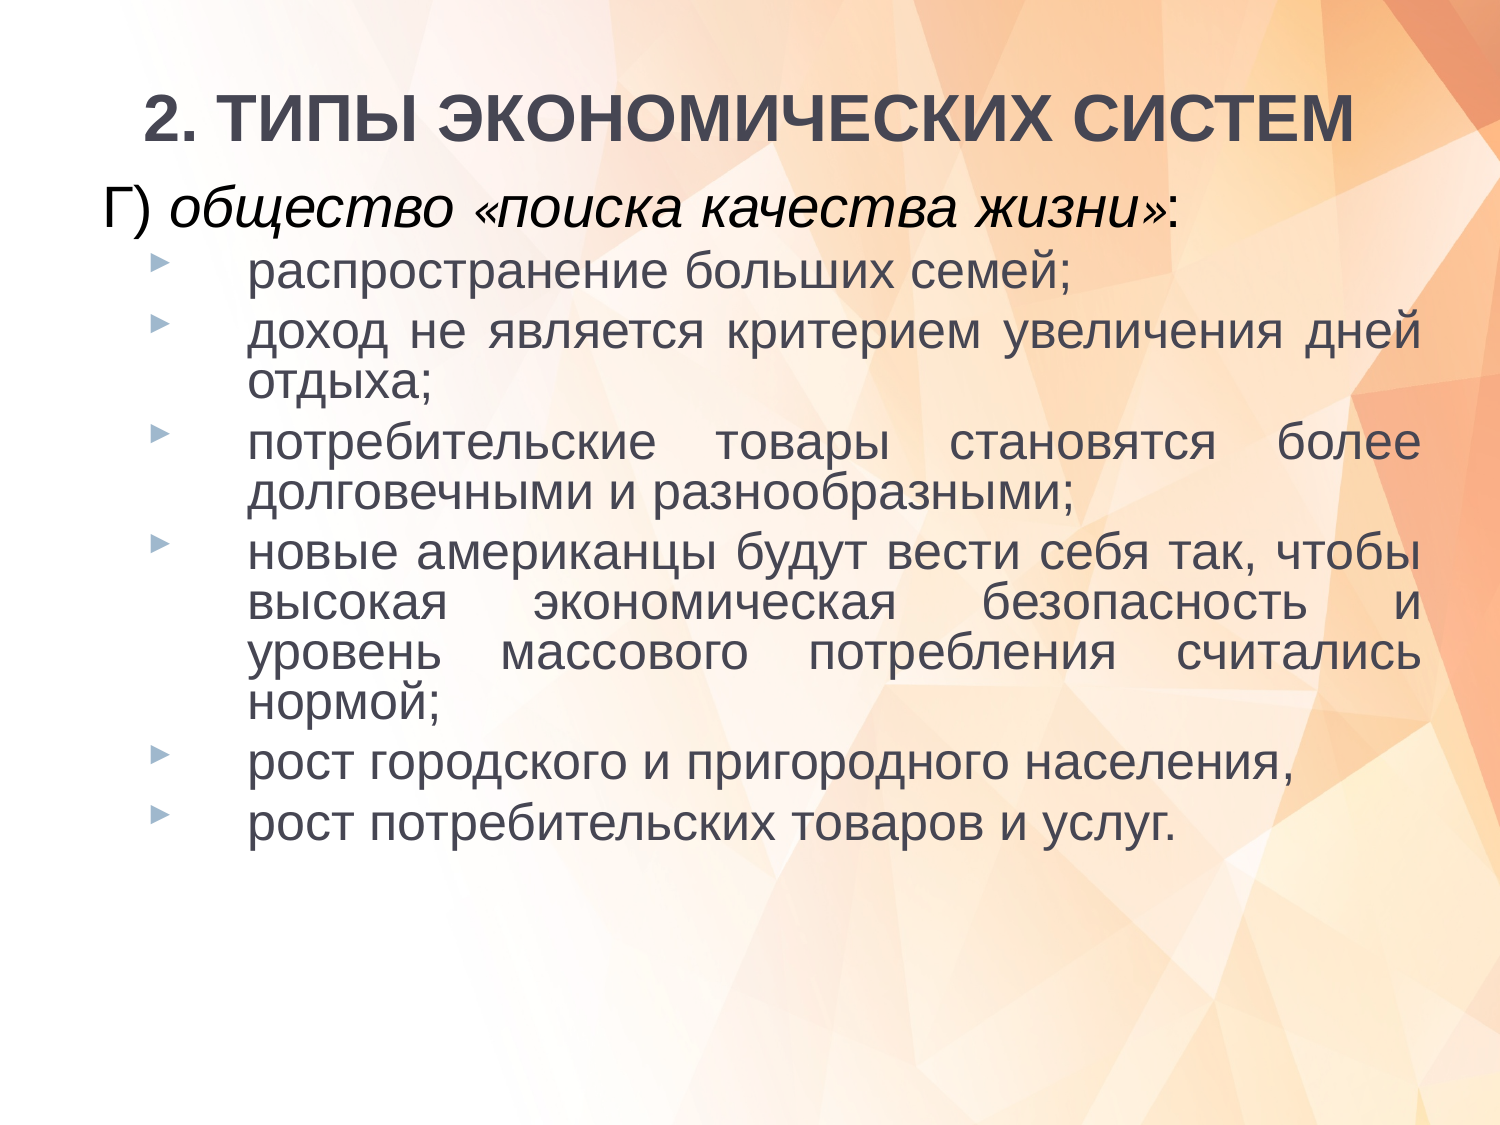

# 2. ТИПЫ ЭКОНОМИЧЕСКИХ СИСТЕМ
Г) общество «поиска качества жизни»:
распространение больших семей;
доход не является критерием увеличения дней отдыха;
потребительские товары становятся более долговечными и разнообразными;
новые американцы будут вести себя так, чтобы высокая экономическая безопасность и уровень массового потребления считались нормой;
рост городского и пригородного населения,
рост потребительских товаров и услуг.